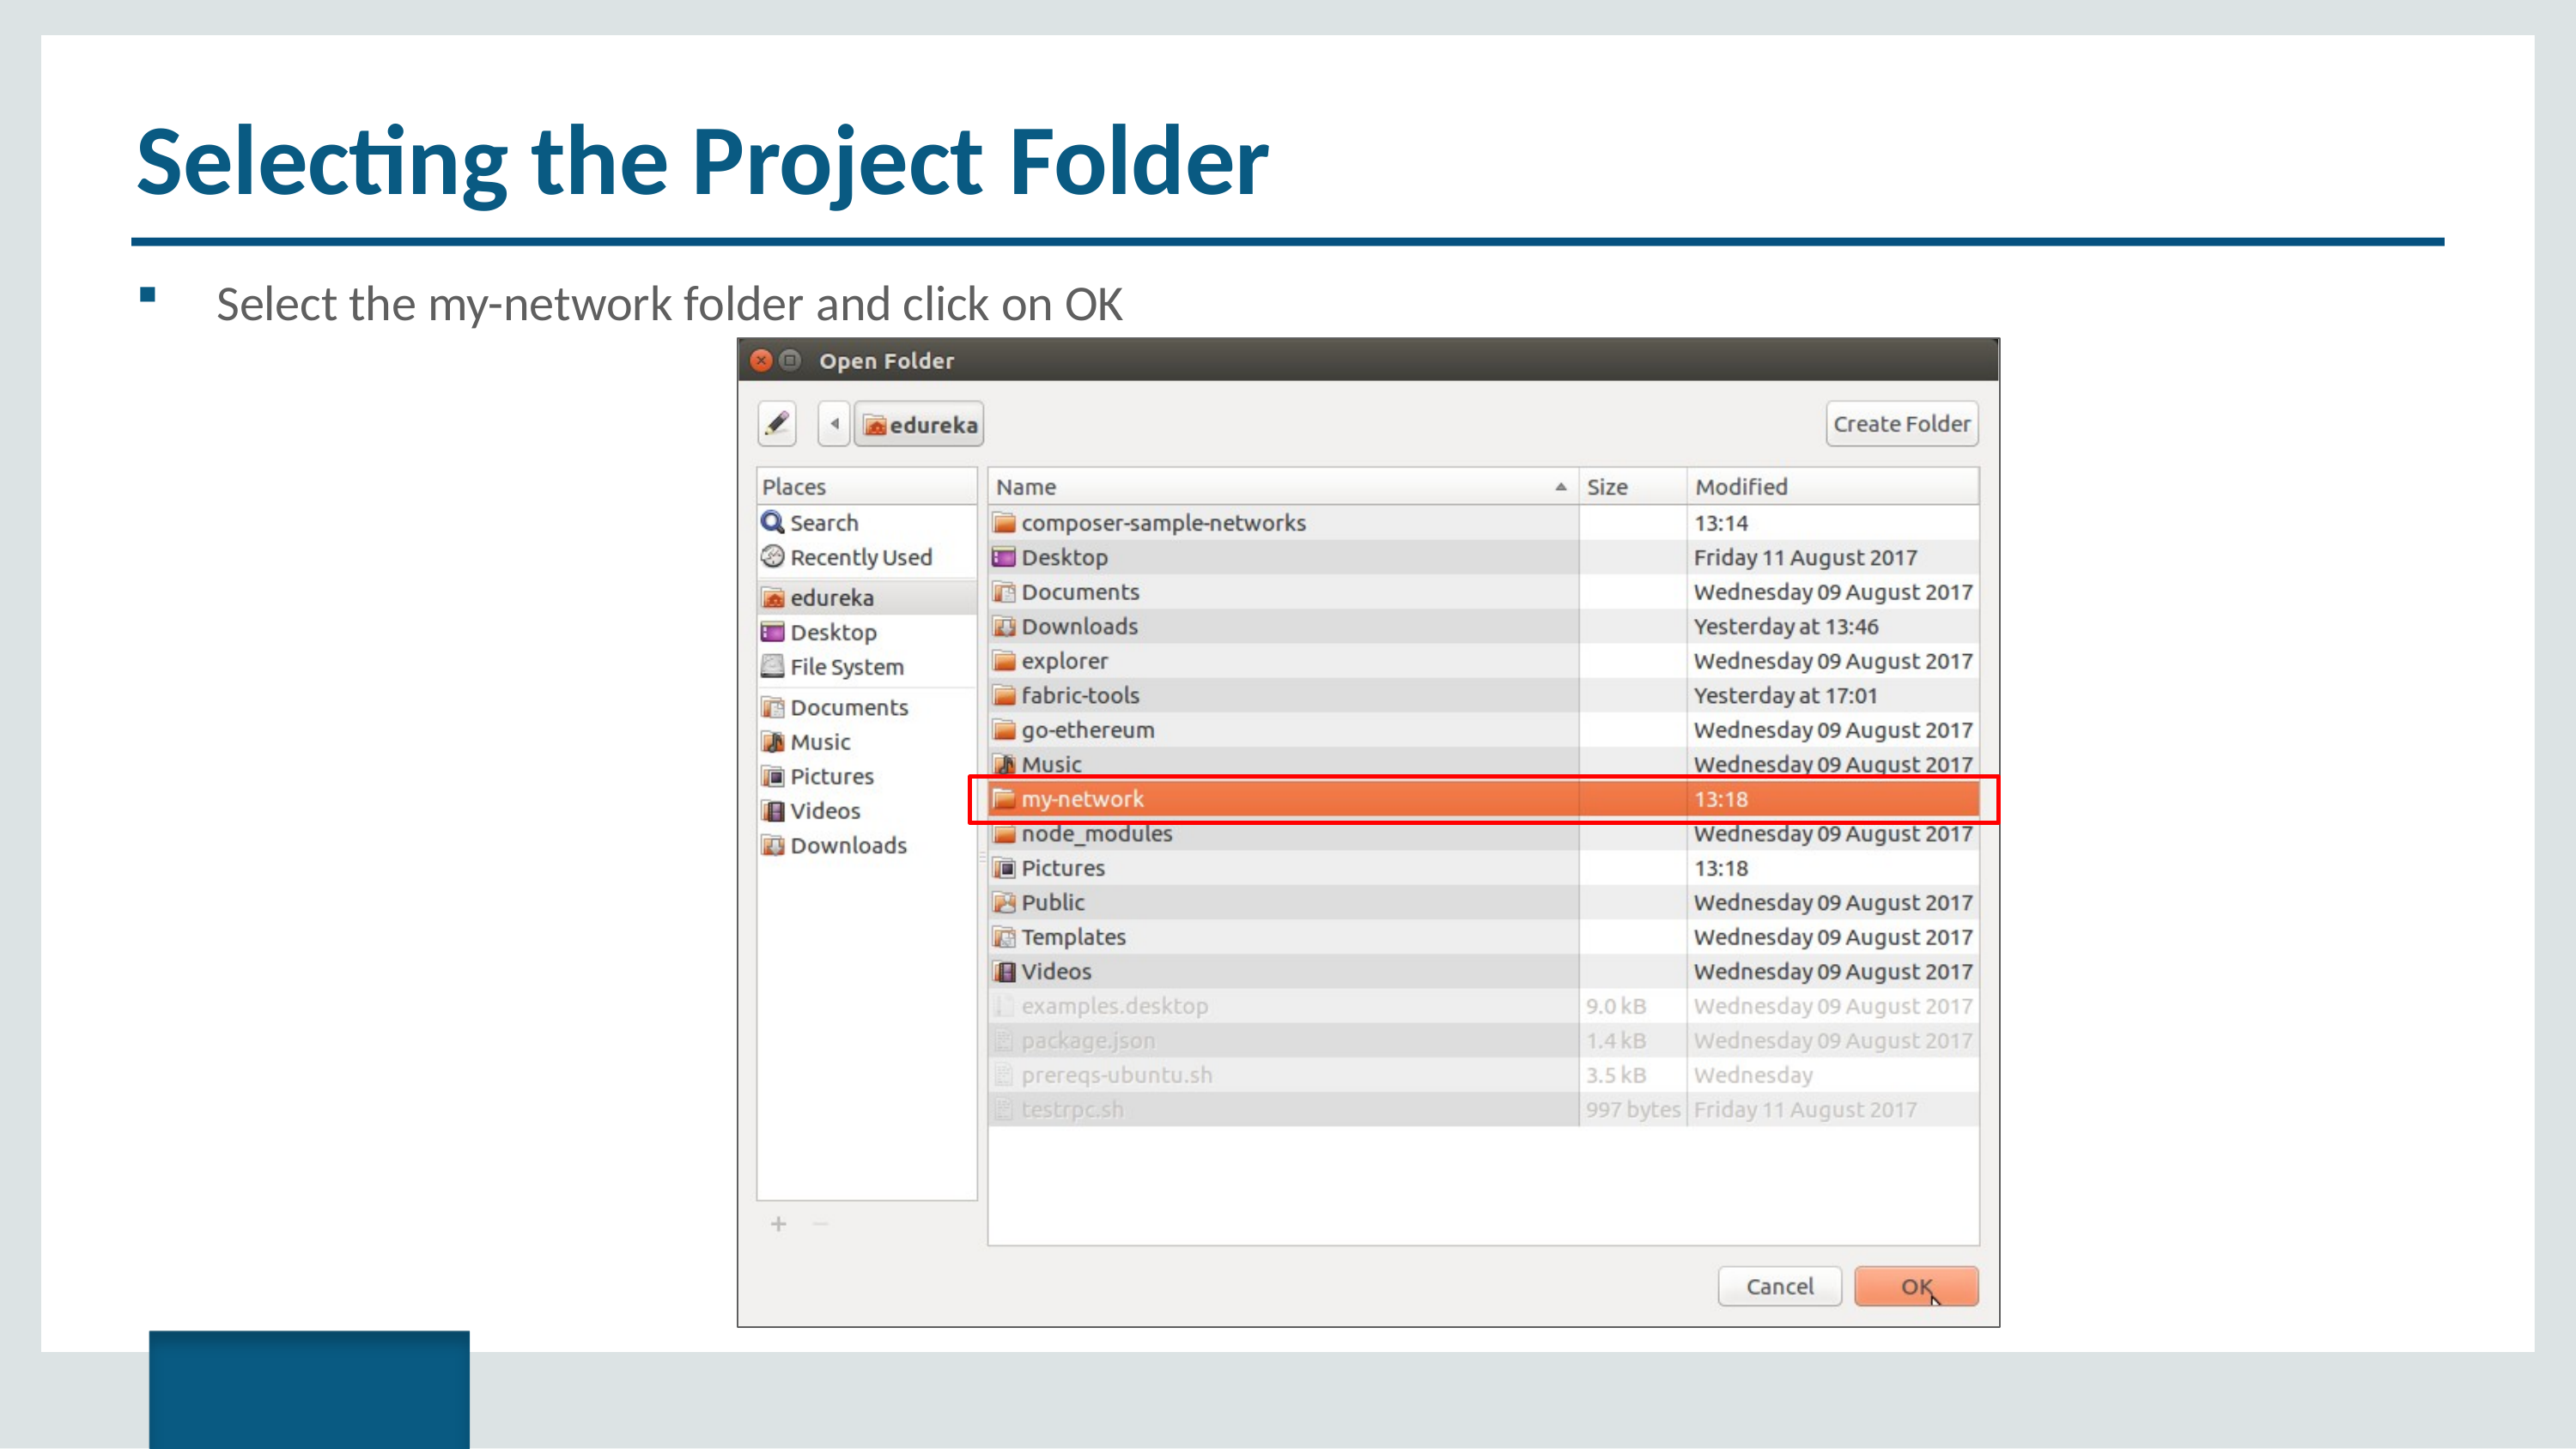

# Selecting the Project Folder

Select the my-network folder and click on OK

Copyright © 2017, edureka and/or its affiliates. All rights reserved.